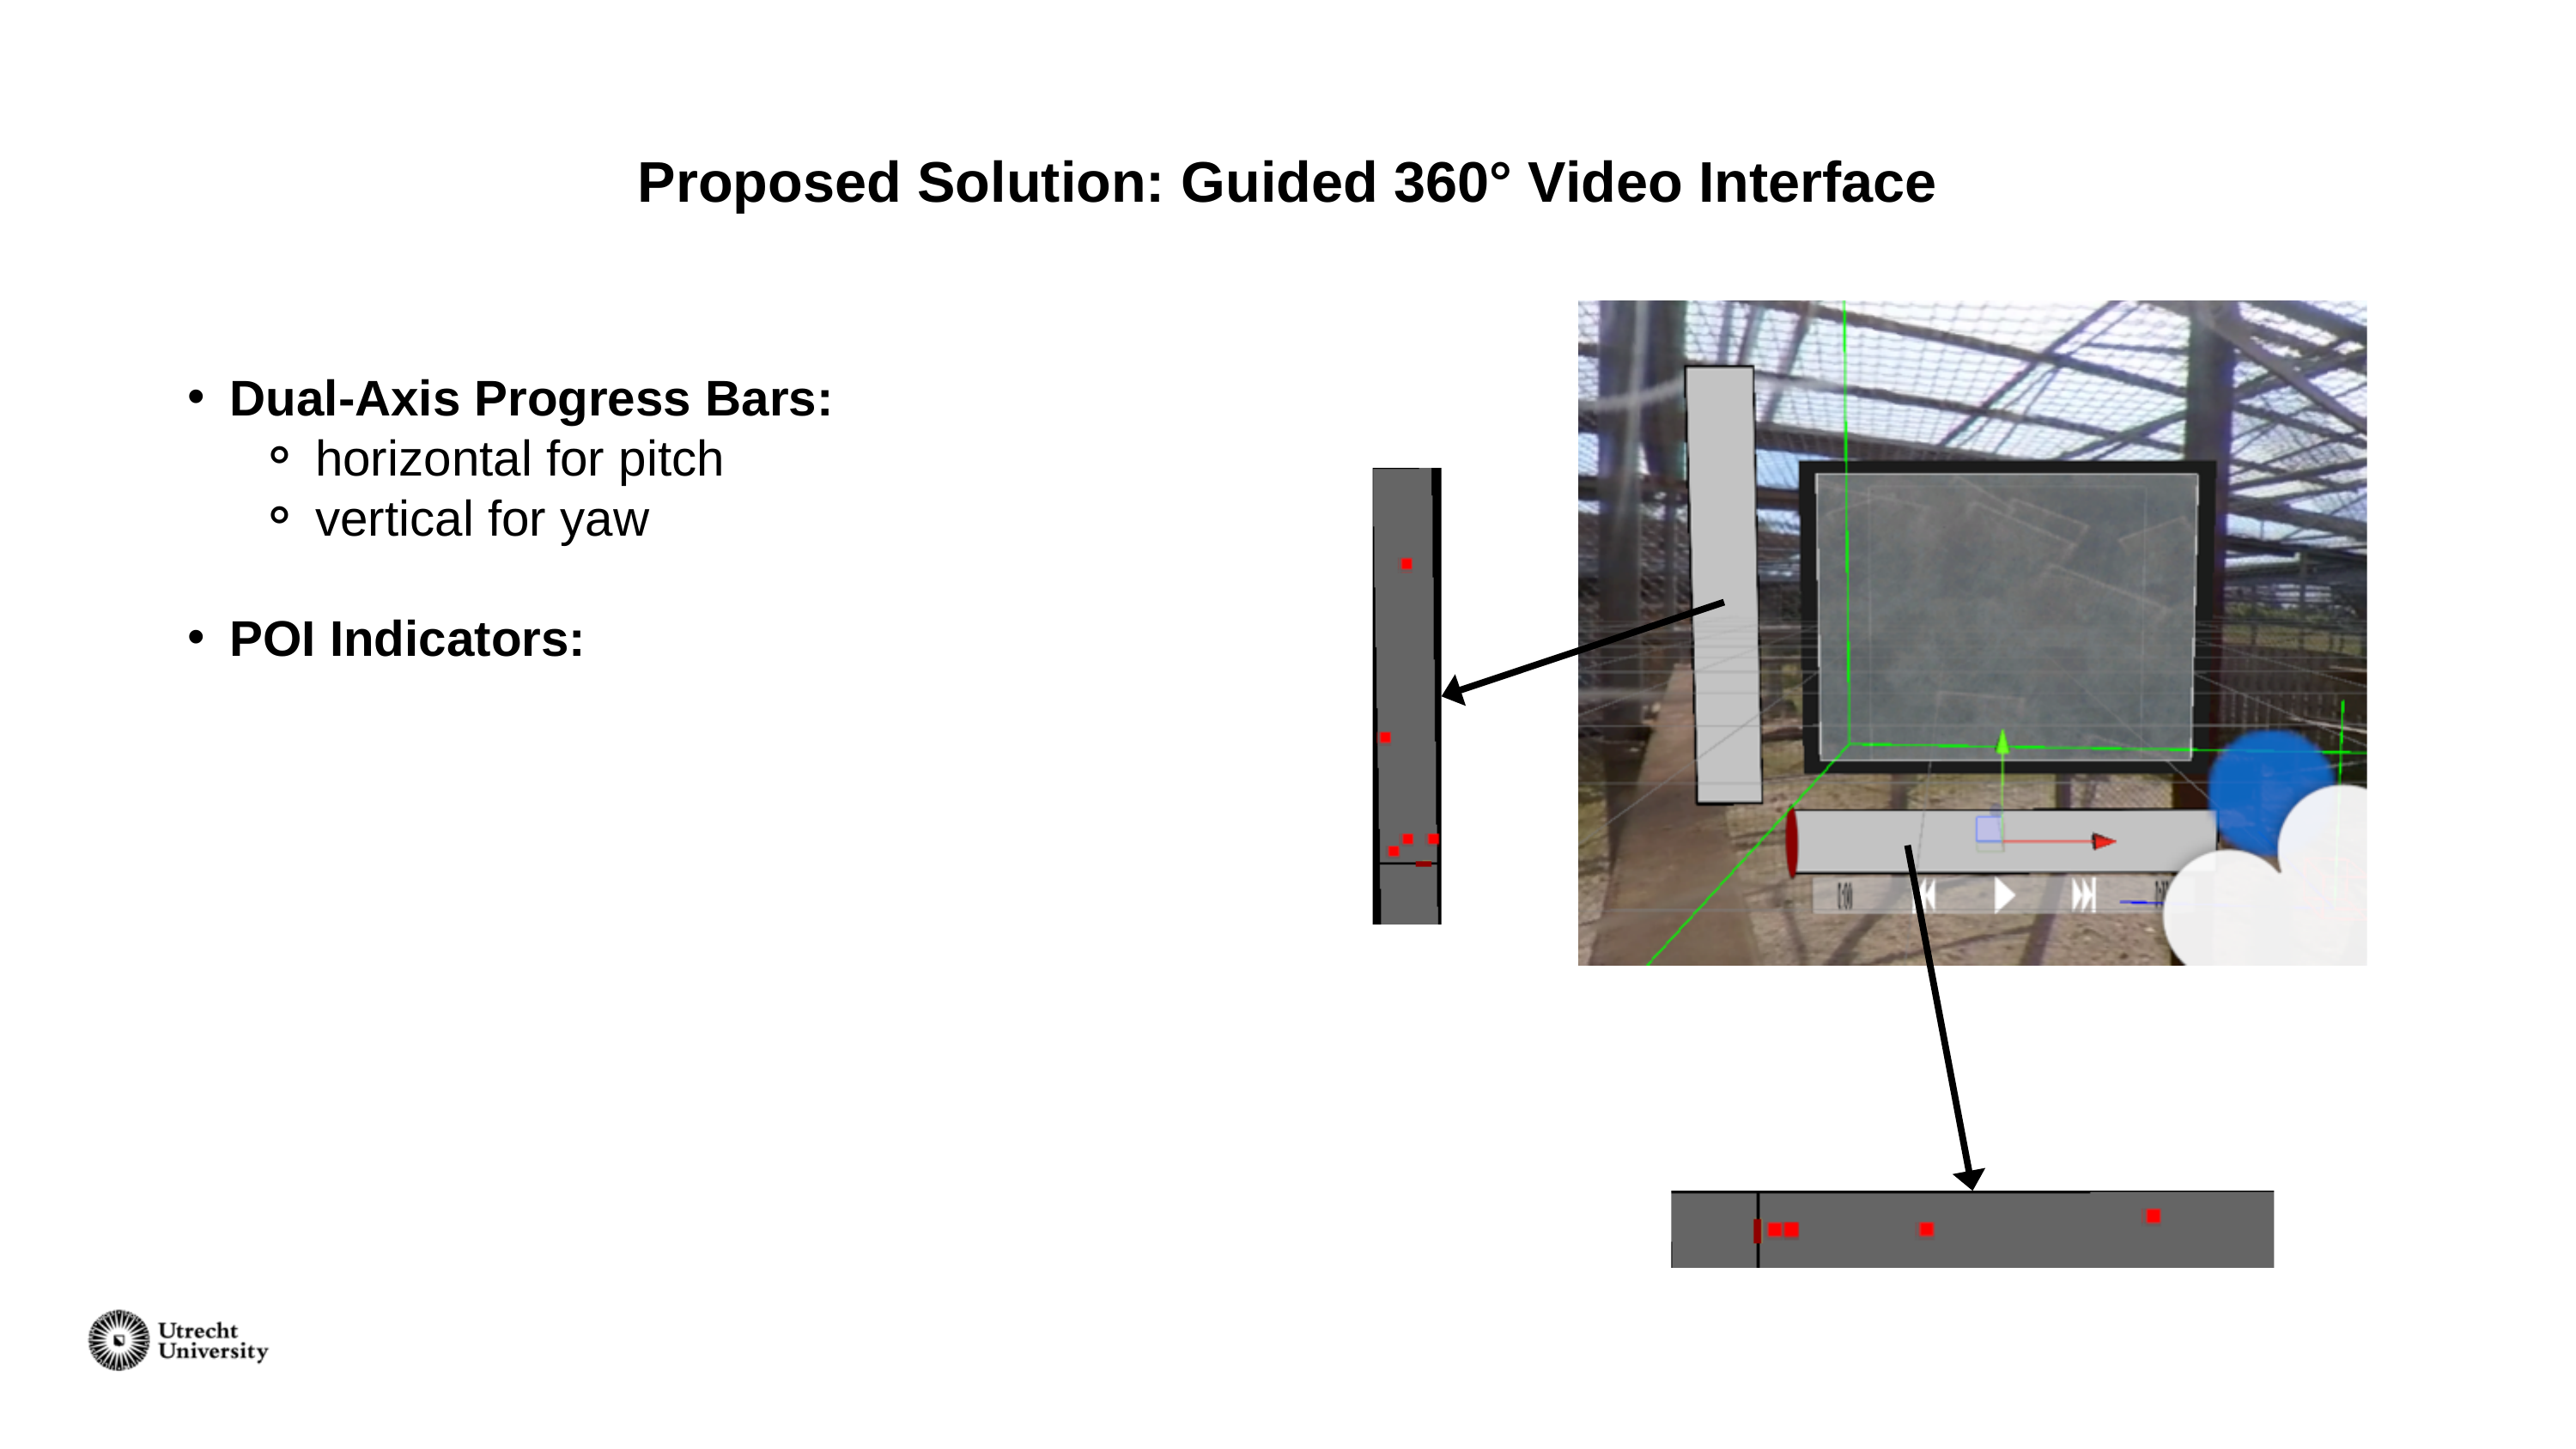

Proposed Solution: Guided 360° Video Interface

Dual-Axis Progress Bars:
horizontal for pitch
vertical for yaw

POI Indicators: